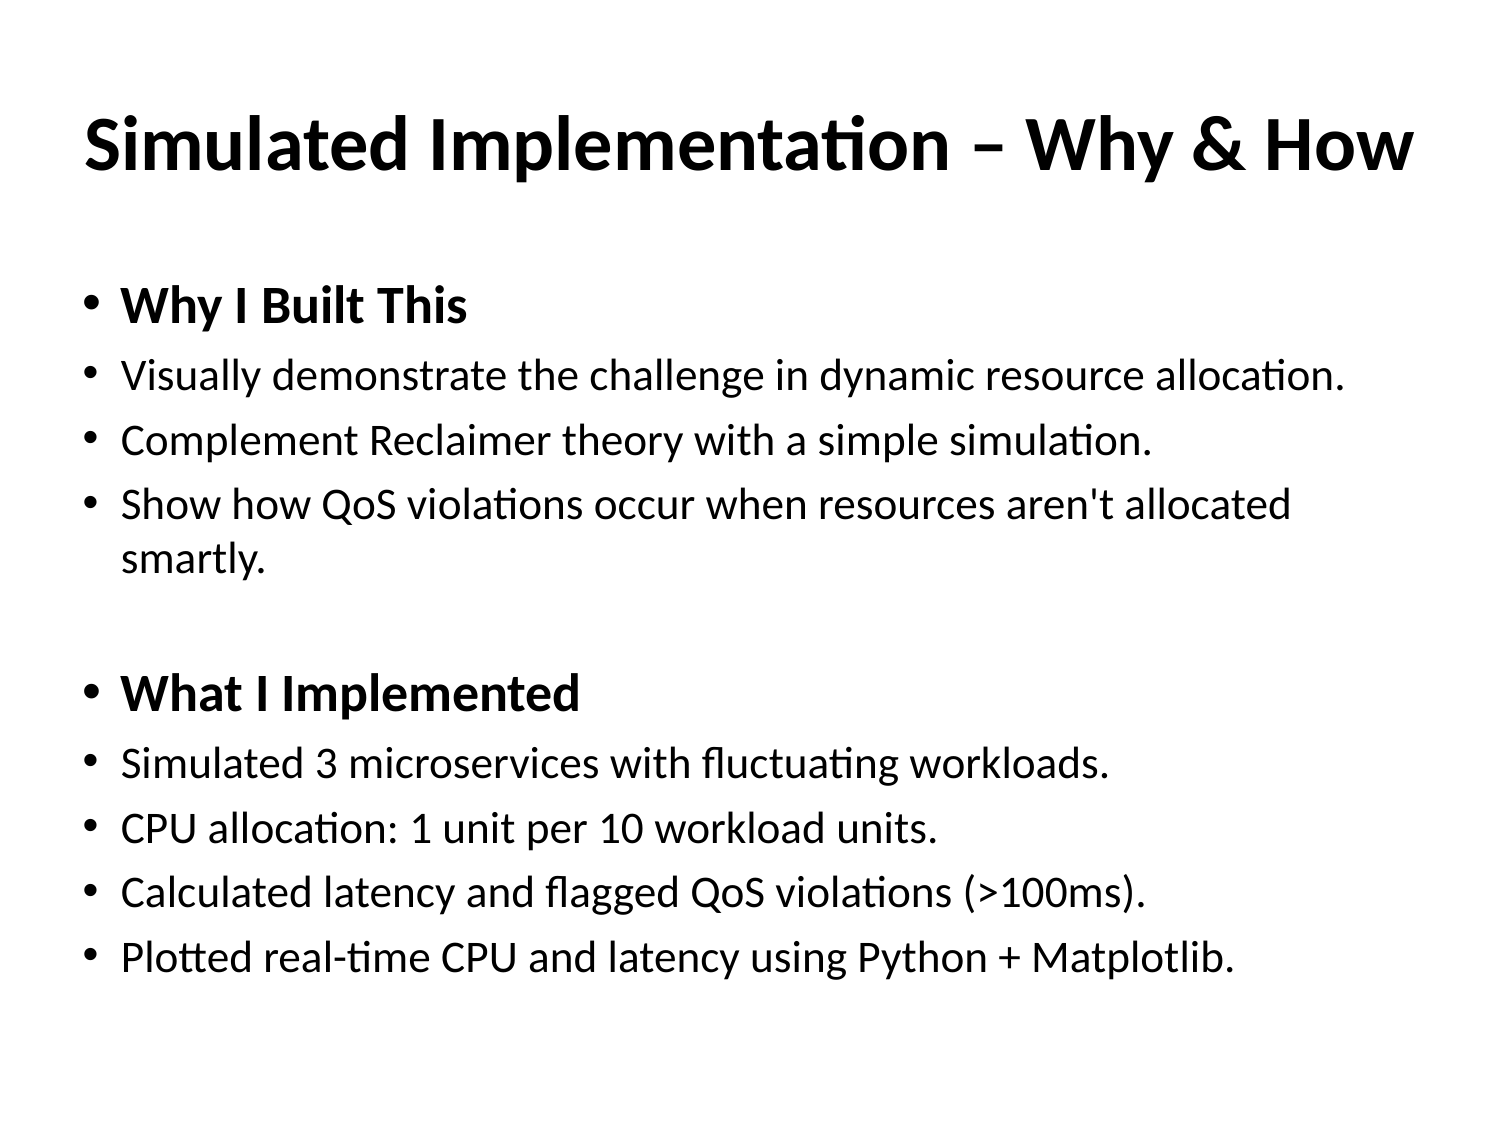

# Simulated Implementation – Why & How
Why I Built This
Visually demonstrate the challenge in dynamic resource allocation.
Complement Reclaimer theory with a simple simulation.
Show how QoS violations occur when resources aren't allocated smartly.

What I Implemented
Simulated 3 microservices with fluctuating workloads.
CPU allocation: 1 unit per 10 workload units.
Calculated latency and flagged QoS violations (>100ms).
Plotted real-time CPU and latency using Python + Matplotlib.